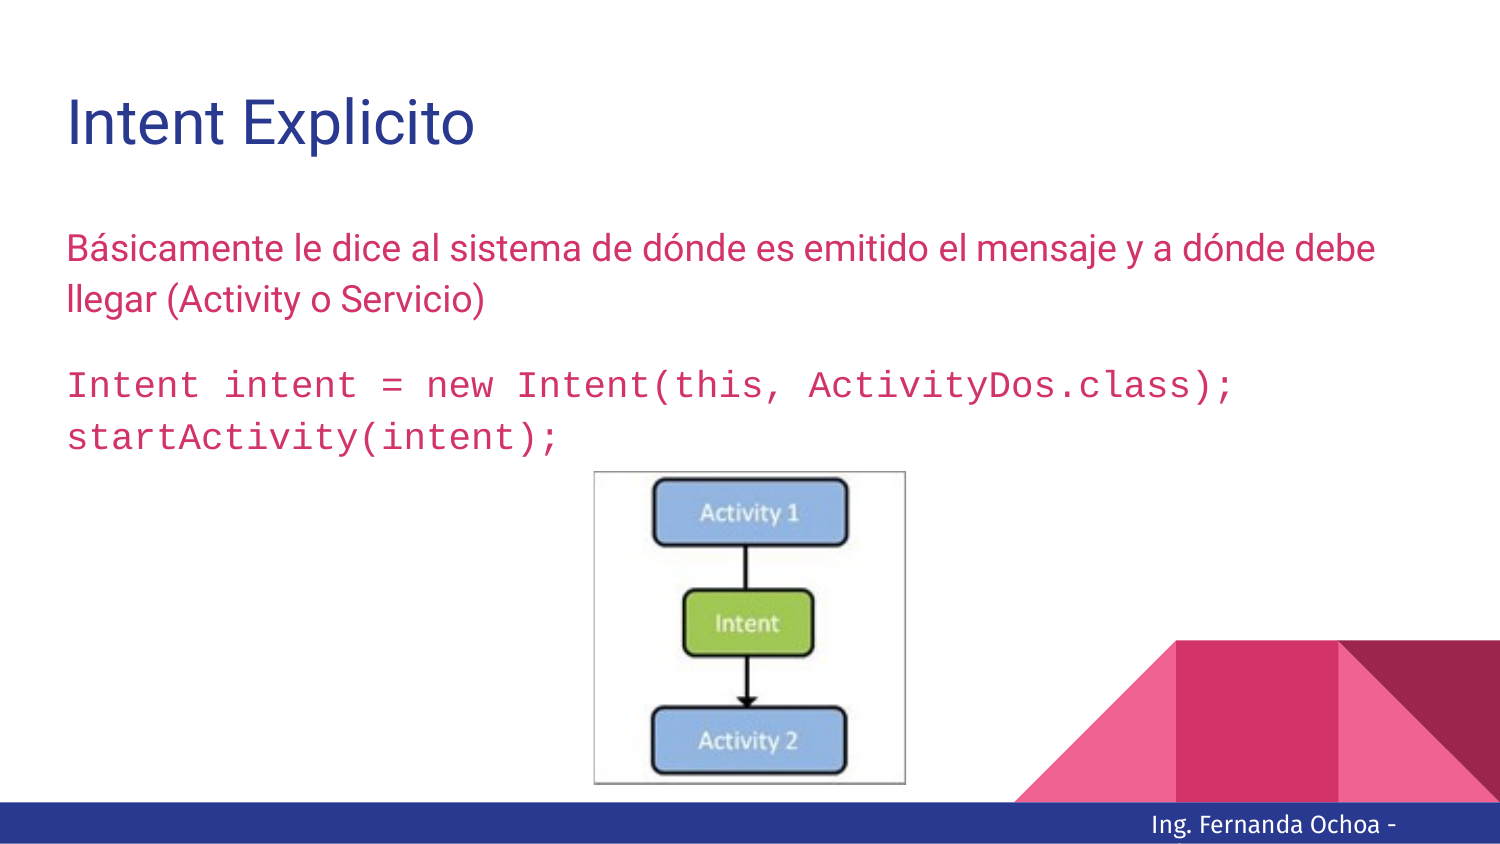

# Intent Explicito
Básicamente le dice al sistema de dónde es emitido el mensaje y a dónde debe llegar (Activity o Servicio)
Intent intent = new Intent(this, ActivityDos.class); startActivity(intent);

Ing. Fernanda Ochoa - @imonsh